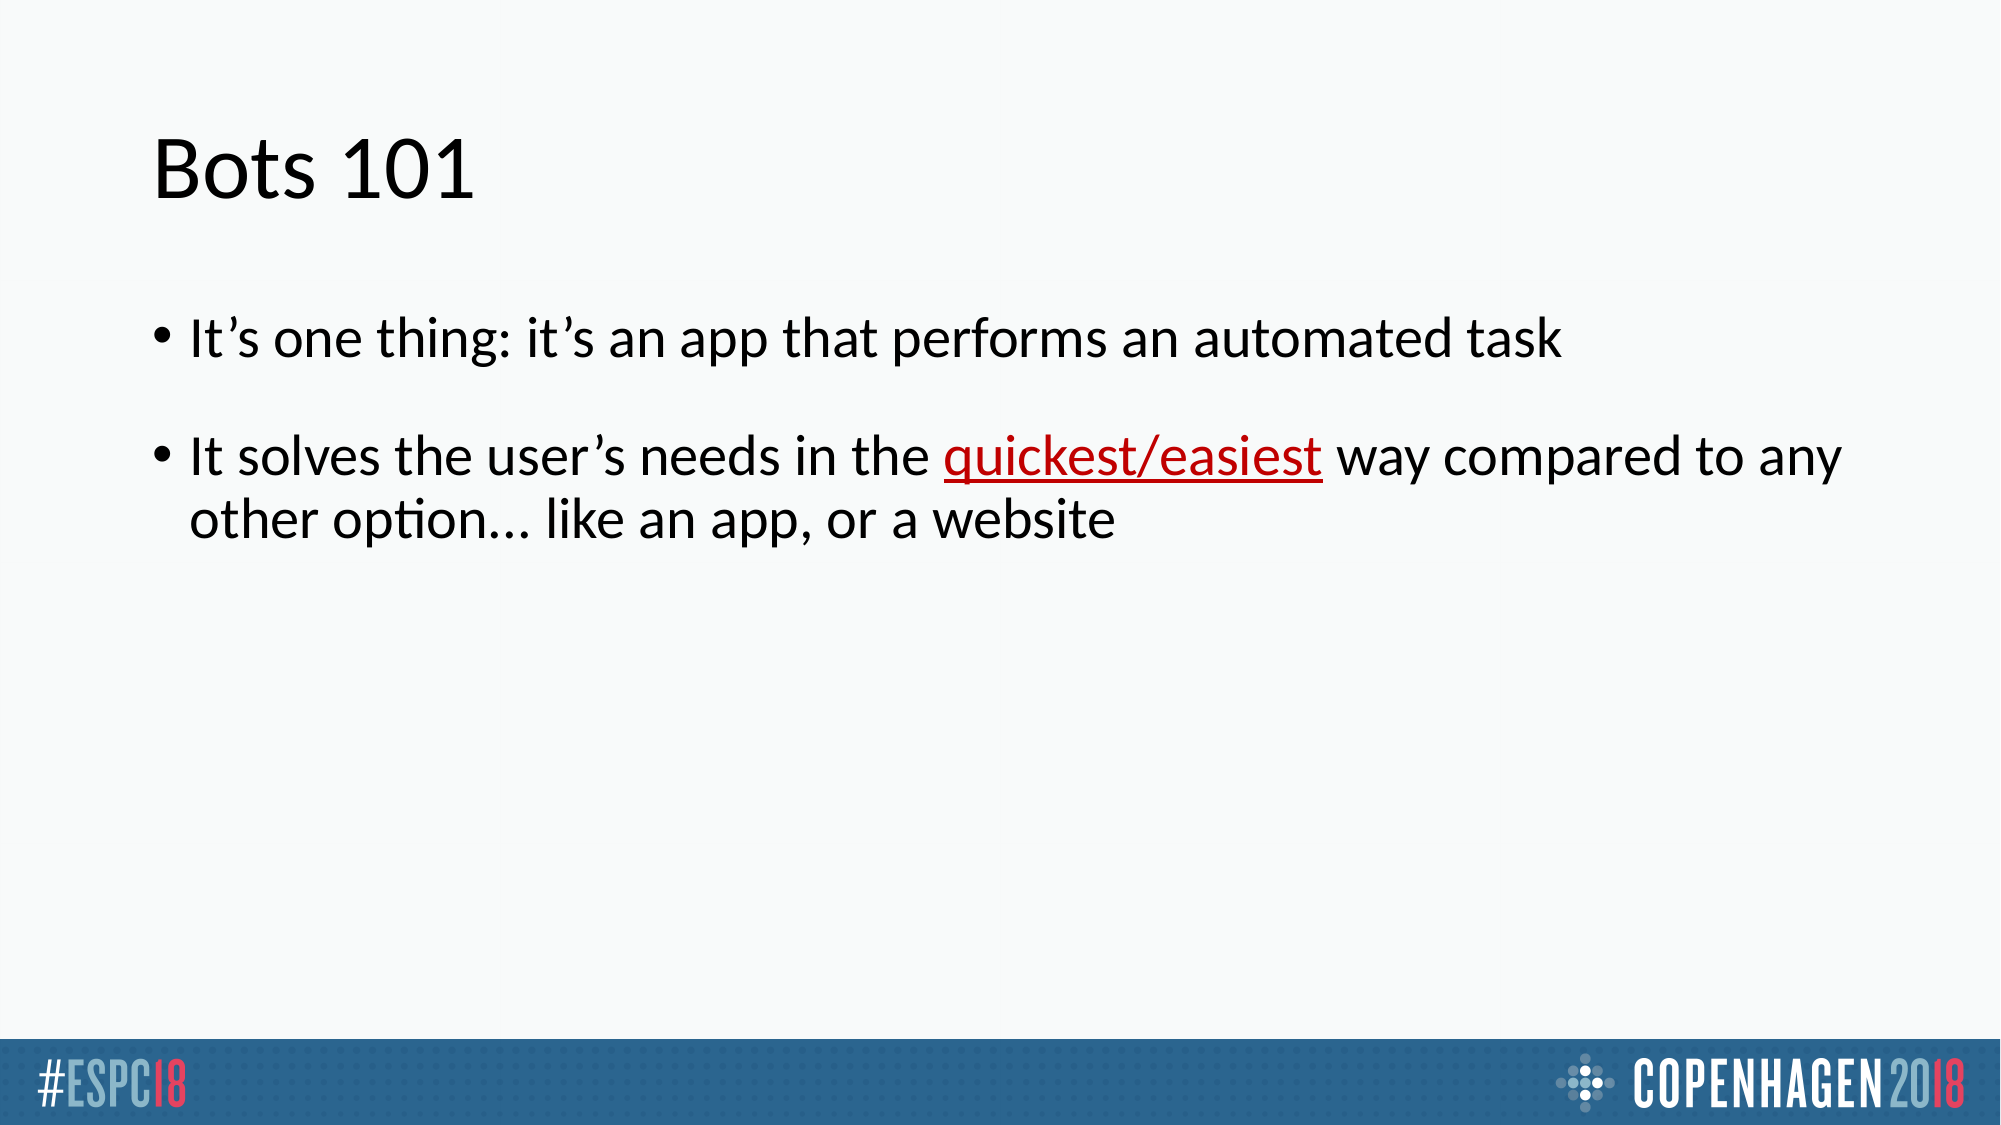

# Bots 101
It’s one thing: it’s an app that performs an automated task
It solves the user’s needs in the quickest/easiest way compared to any other option... like an app, or a website